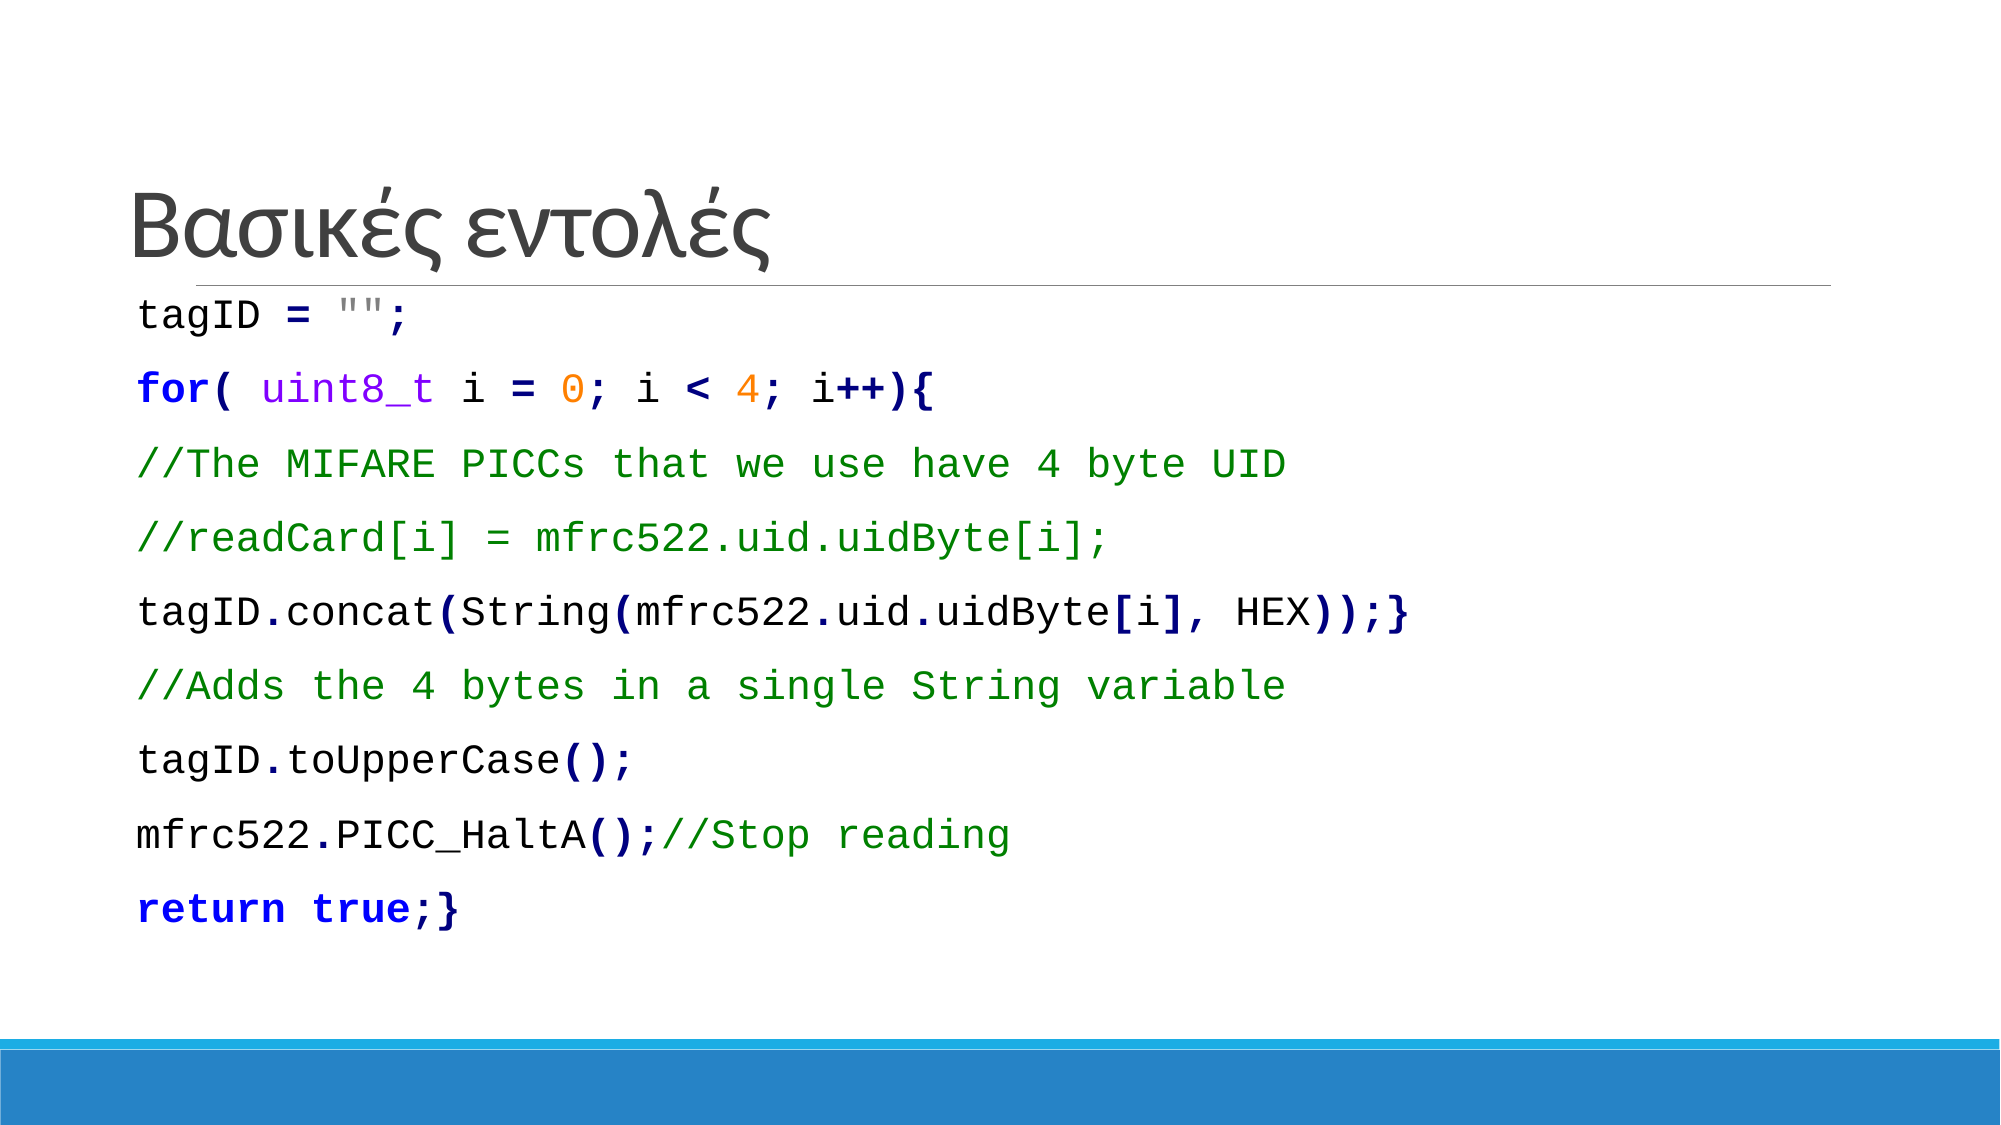

# Βασικές εντολές
tagID = "";
for( uint8_t i = 0; i < 4; i++){
//The MIFARE PICCs that we use have 4 byte UID
//readCard[i] = mfrc522.uid.uidByte[i];
tagID.concat(String(mfrc522.uid.uidByte[i], HEX));}
//Adds the 4 bytes in a single String variable
tagID.toUpperCase();
mfrc522.PICC_HaltA();//Stop reading
return true;}